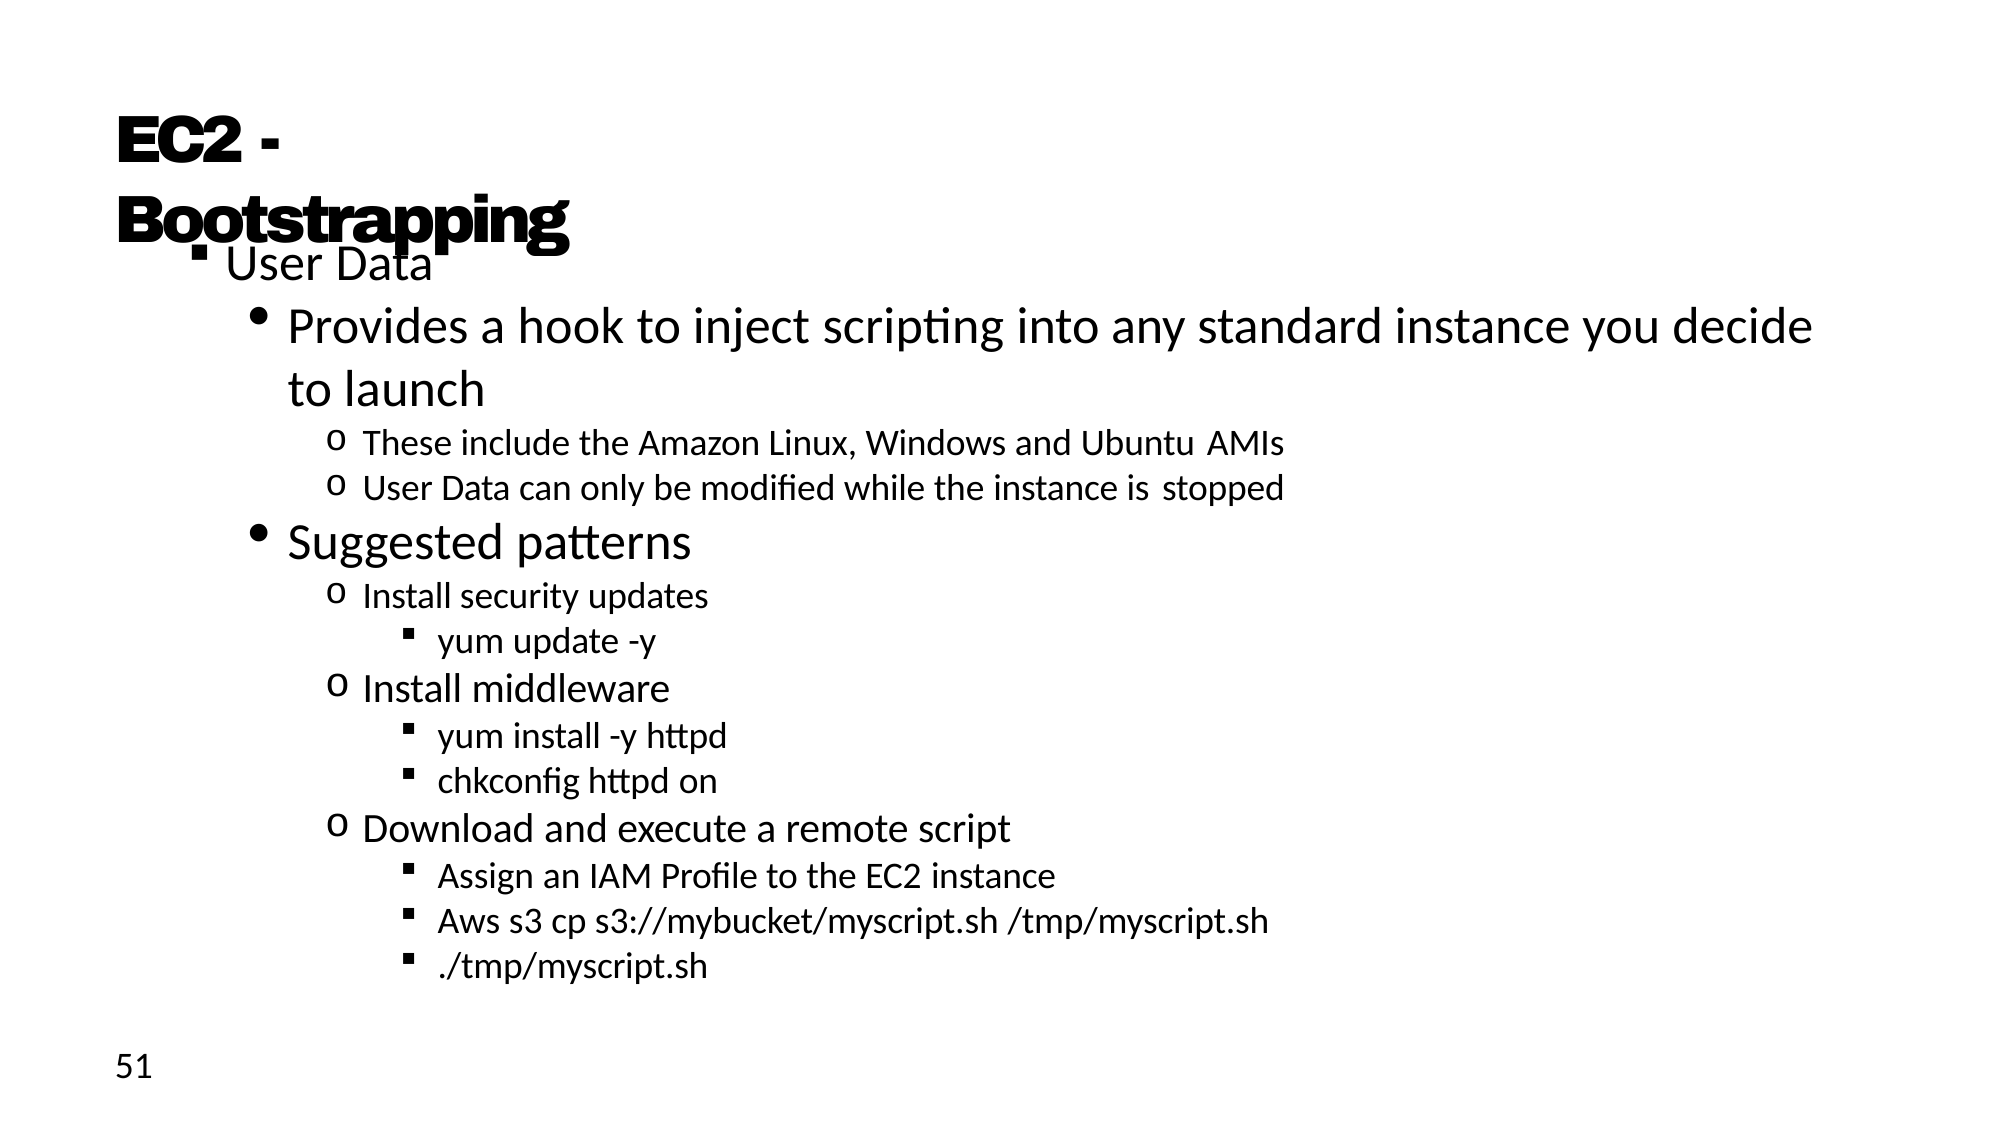

# EC2 - Bootstrapping
User Data
Provides a hook to inject scripting into any standard instance you decide  to launch
These include the Amazon Linux, Windows and Ubuntu AMIs
User Data can only be modified while the instance is stopped
Suggested patterns
Install security updates
yum update -y
Install middleware
yum install -y httpd
chkconfig httpd on
Download and execute a remote script
Assign an IAM Profile to the EC2 instance
Aws s3 cp s3://mybucket/myscript.sh /tmp/myscript.sh
./tmp/myscript.sh
51